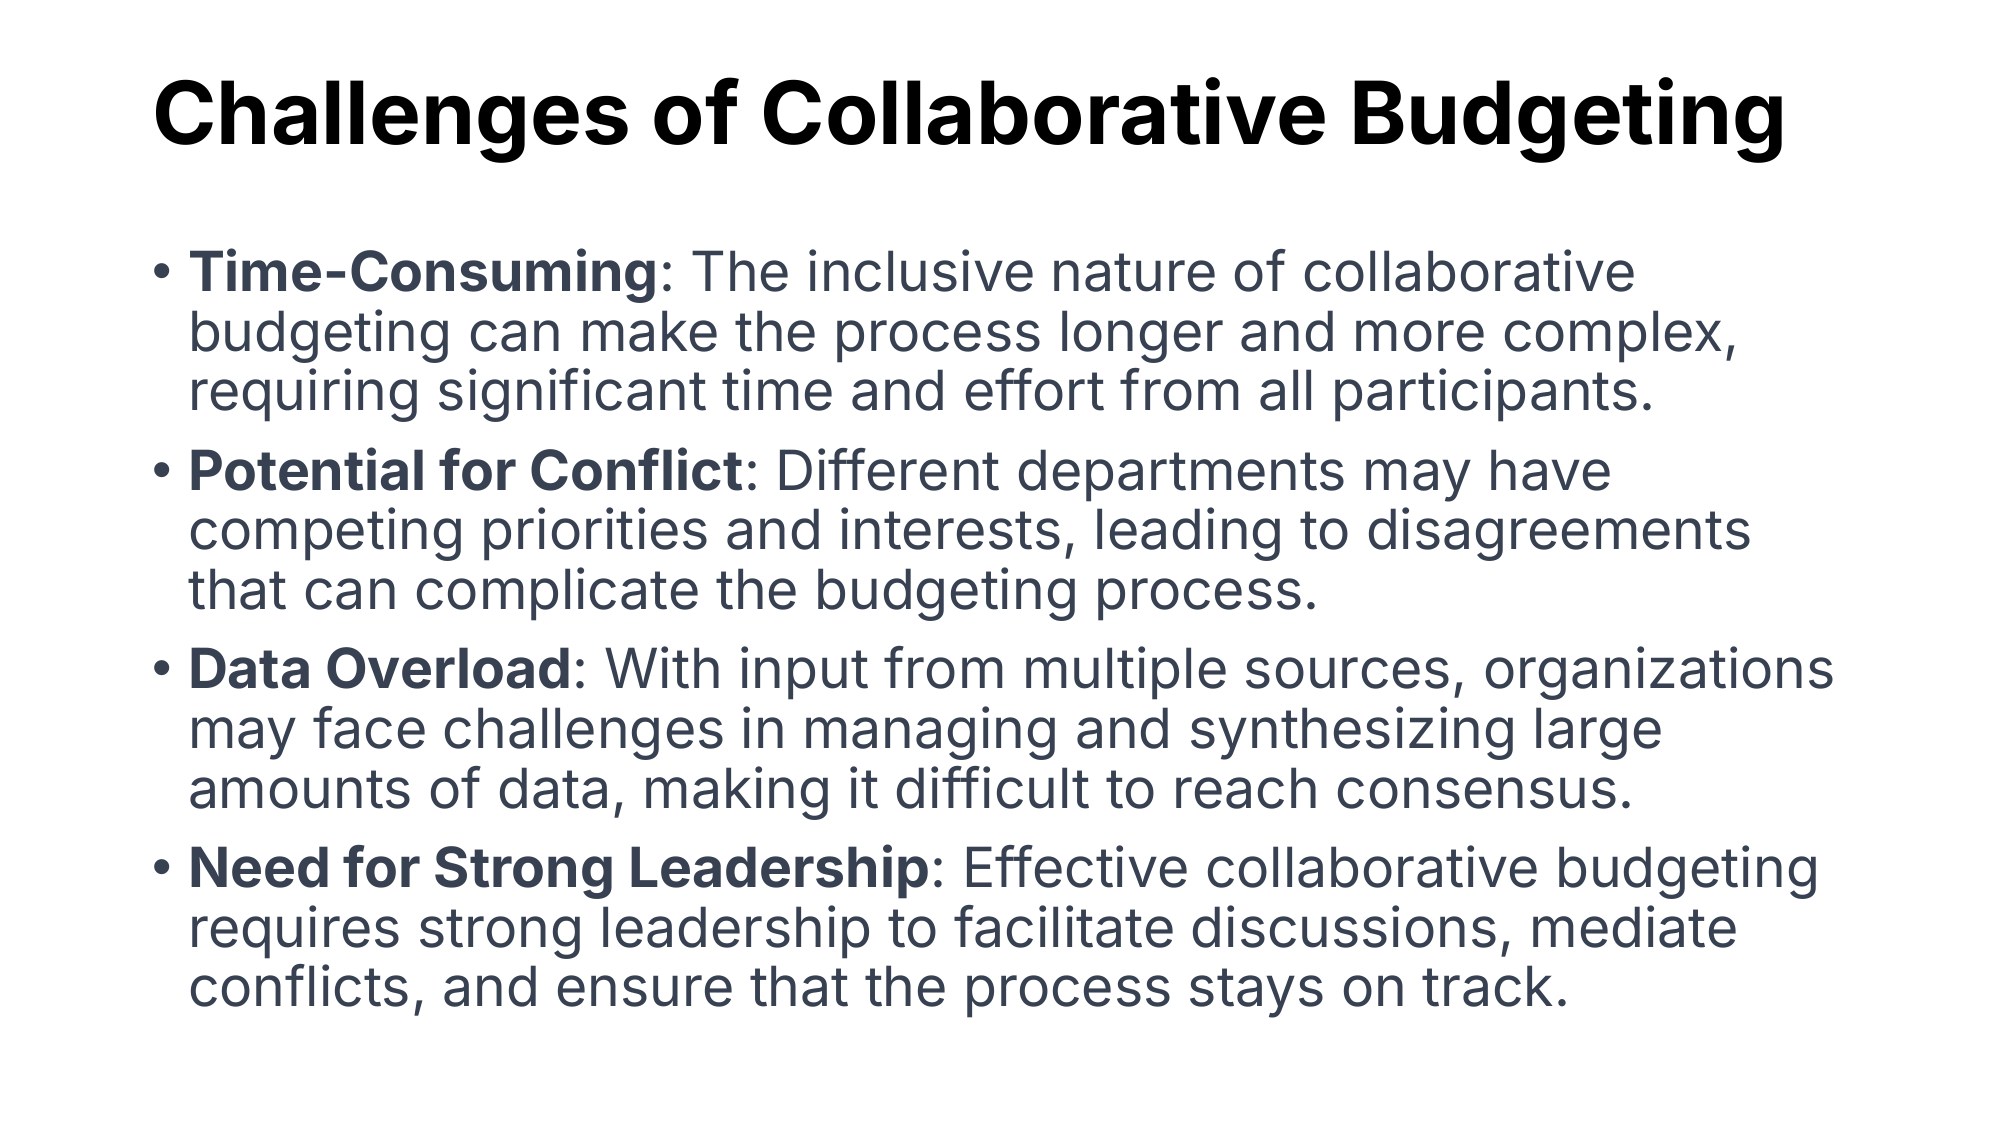

# Challenges of Collaborative Budgeting
Time-Consuming: The inclusive nature of collaborative budgeting can make the process longer and more complex, requiring significant time and effort from all participants.
Potential for Conflict: Different departments may have competing priorities and interests, leading to disagreements that can complicate the budgeting process.
Data Overload: With input from multiple sources, organizations may face challenges in managing and synthesizing large amounts of data, making it difficult to reach consensus.
Need for Strong Leadership: Effective collaborative budgeting requires strong leadership to facilitate discussions, mediate conflicts, and ensure that the process stays on track.